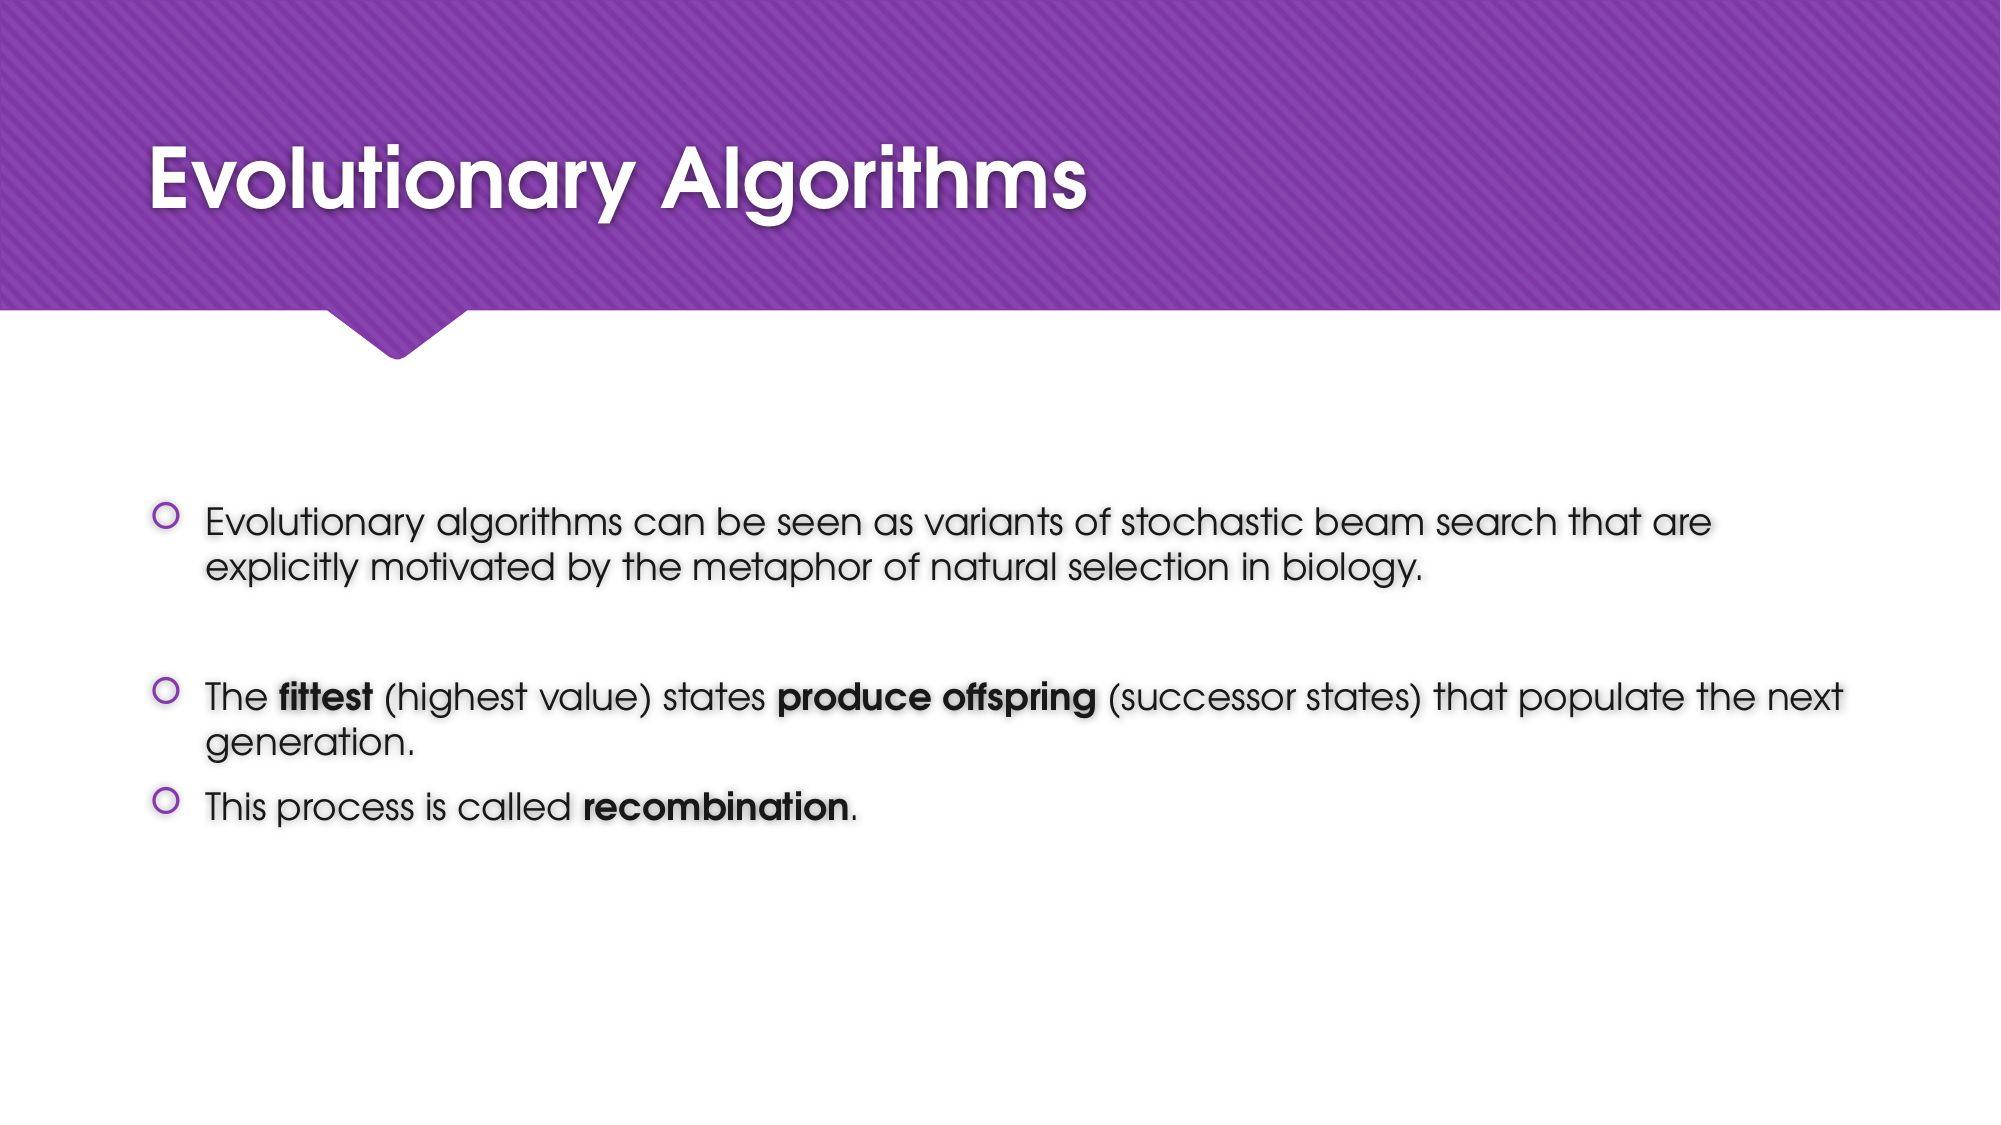

# Evolutionary Algorithms
Evolutionary algorithms can be seen as variants of stochastic beam search that are explicitly motivated by the metaphor of natural selection in biology.

The fittest (highest value) states produce offspring (successor states) that populate the next generation.
This process is called recombination.